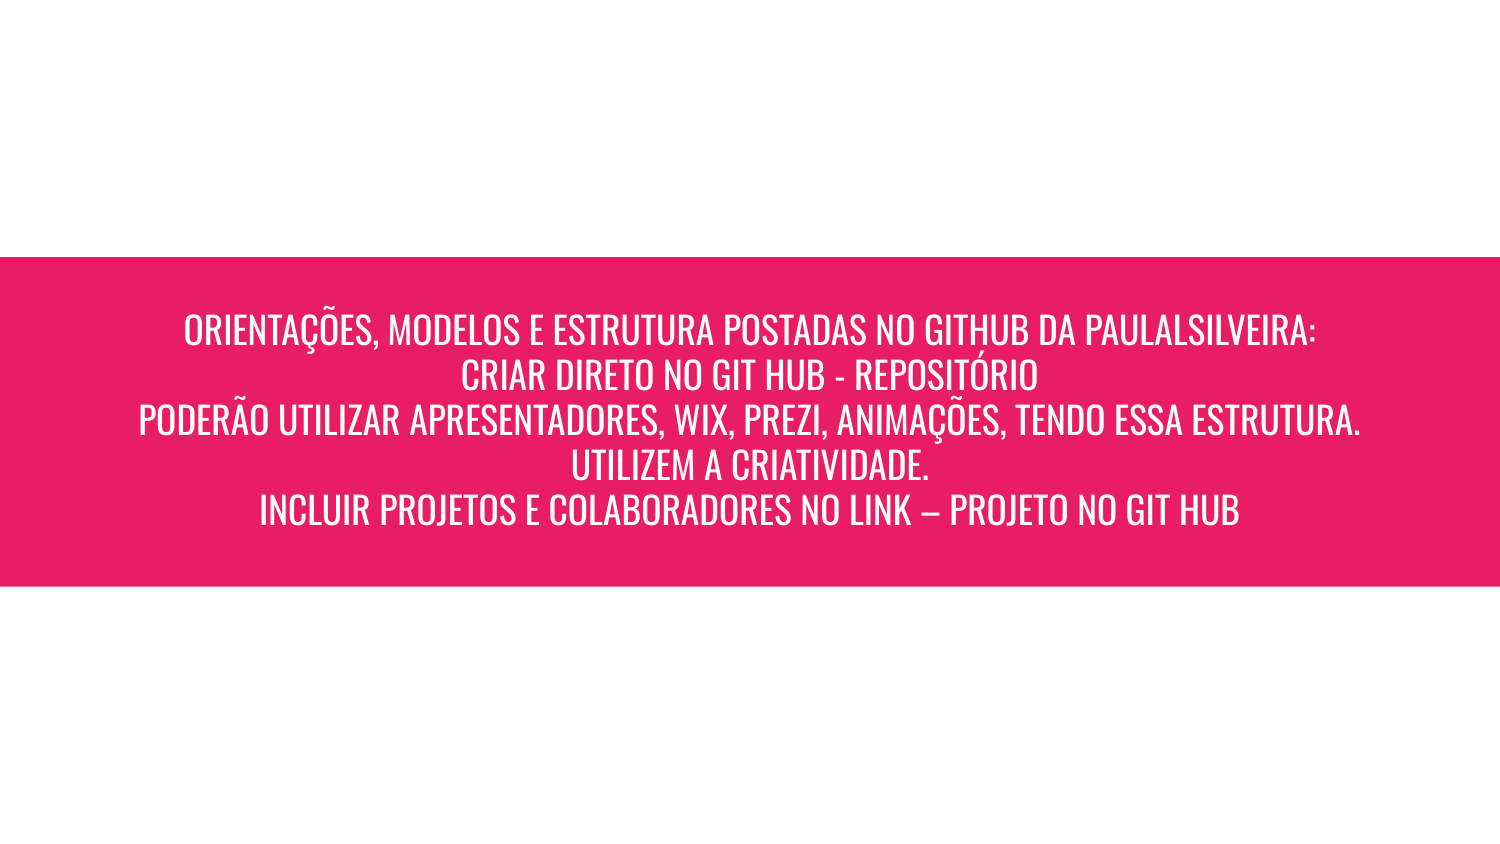

# ORIENTAÇÕES, MODELOS E ESTRUTURA POSTADAS NO GITHUB DA PAULALSILVEIRA: CRIAR DIRETO NO GIT HUB - REPOSITÓRIO PODERÃO UTILIZAR APRESENTADORES, WIX, PREZI, ANIMAÇÕES, TENDO ESSA ESTRUTURA. UTILIZEM A CRIATIVIDADE. INCLUIR PROJETOS E COLABORADORES NO LINK – PROJETO NO GIT HUB